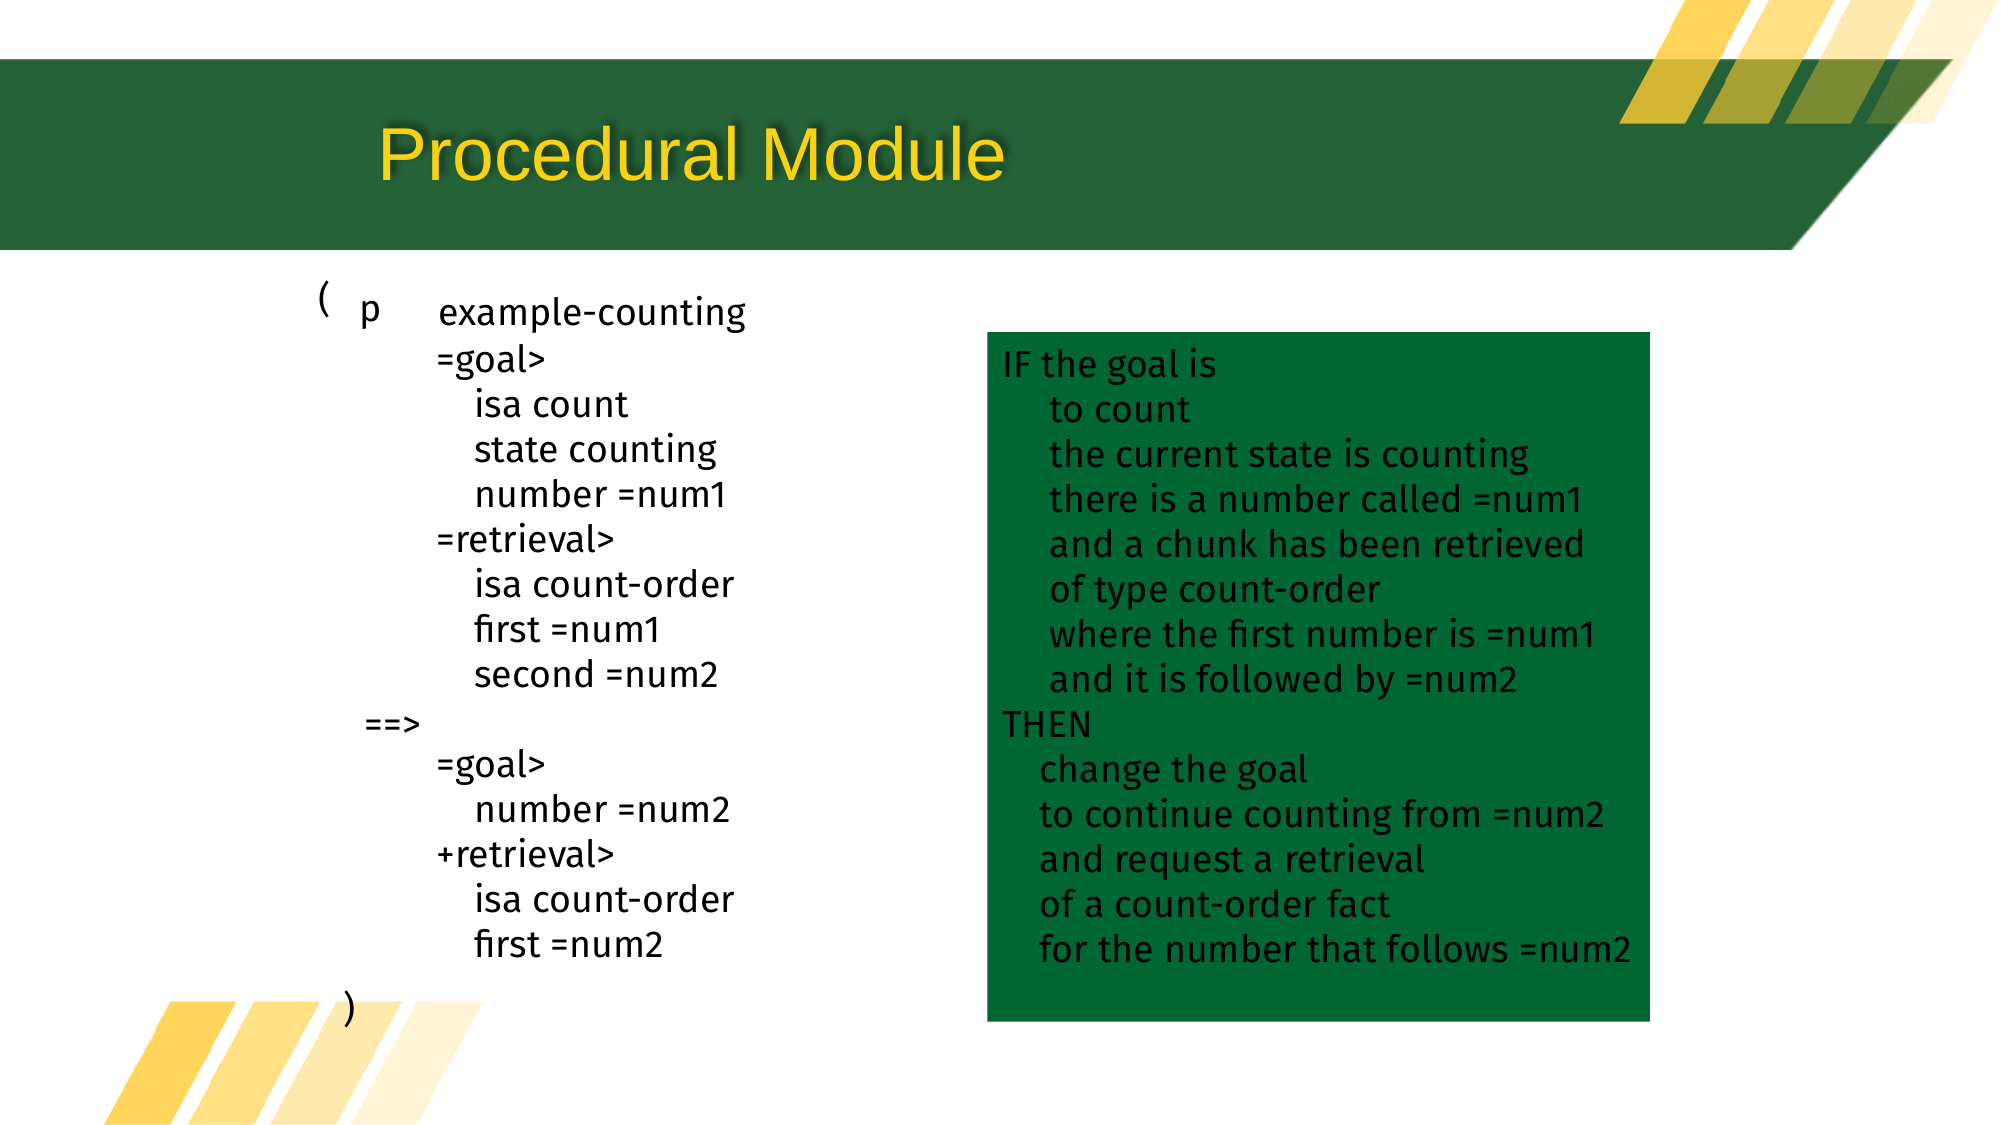

# Procedural Module
(
p
example-counting
=goal>
	isa count
	state counting
	number =num1
=retrieval>
	isa count-order
	first =num1
	second =num2

=goal>
	number =num2
+retrieval>
	isa count-order
	first =num2
IF the goal is
	 to count
	 the current state is counting
	 there is a number called =num1
	 and a chunk has been retrieved
	 of type count-order
	 where the first number is =num1
	 and it is followed by =num2
THEN
	change the goal
	to continue counting from =num2
	and request a retrieval
	of a count-order fact
	for the number that follows =num2

==>

)